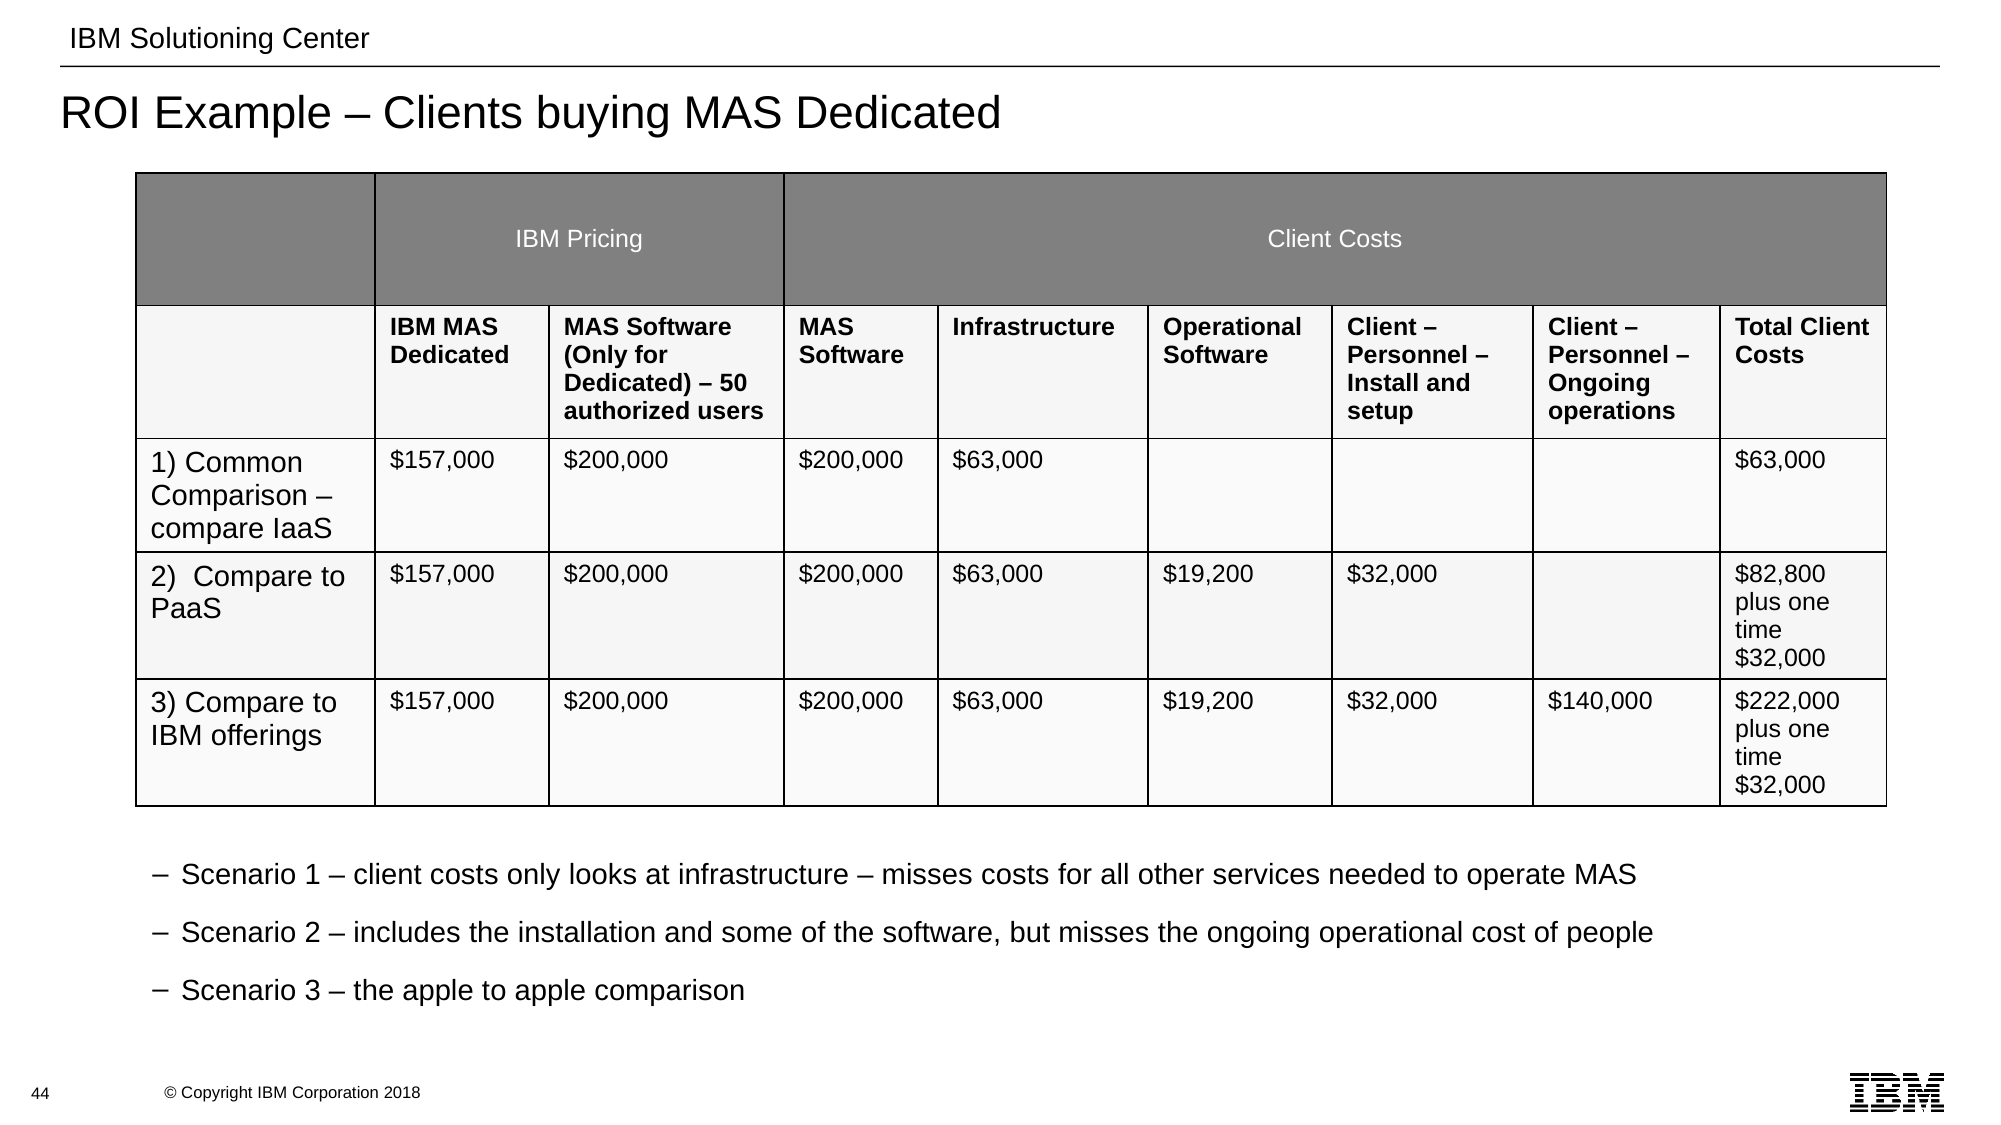

# ROI Example – Clients buying MAS Dedicated
|  | IBM Pricing |  | Client Costs |  |  |  |  |  |
| --- | --- | --- | --- | --- | --- | --- | --- | --- |
|  | IBM MAS Dedicated | MAS Software (Only for Dedicated) – 50 authorized users | MAS Software | Infrastructure | Operational Software | Client – Personnel – Install and setup | Client – Personnel – Ongoing operations | Total Client Costs |
| 1) Common Comparison – compare IaaS | $157,000 | $200,000 | $200,000 | $63,000 |  |  |  | $63,000 |
| 2) Compare to PaaS | $157,000 | $200,000 | $200,000 | $63,000 | $19,200 | $32,000 |  | $82,800 plus one time $32,000 |
| 3) Compare to IBM offerings | $157,000 | $200,000 | $200,000 | $63,000 | $19,200 | $32,000 | $140,000 | $222,000 plus one time $32,000 |
Scenario 1 – client costs only looks at infrastructure – misses costs for all other services needed to operate MAS
Scenario 2 – includes the installation and some of the software, but misses the ongoing operational cost of people
Scenario 3 – the apple to apple comparison
44